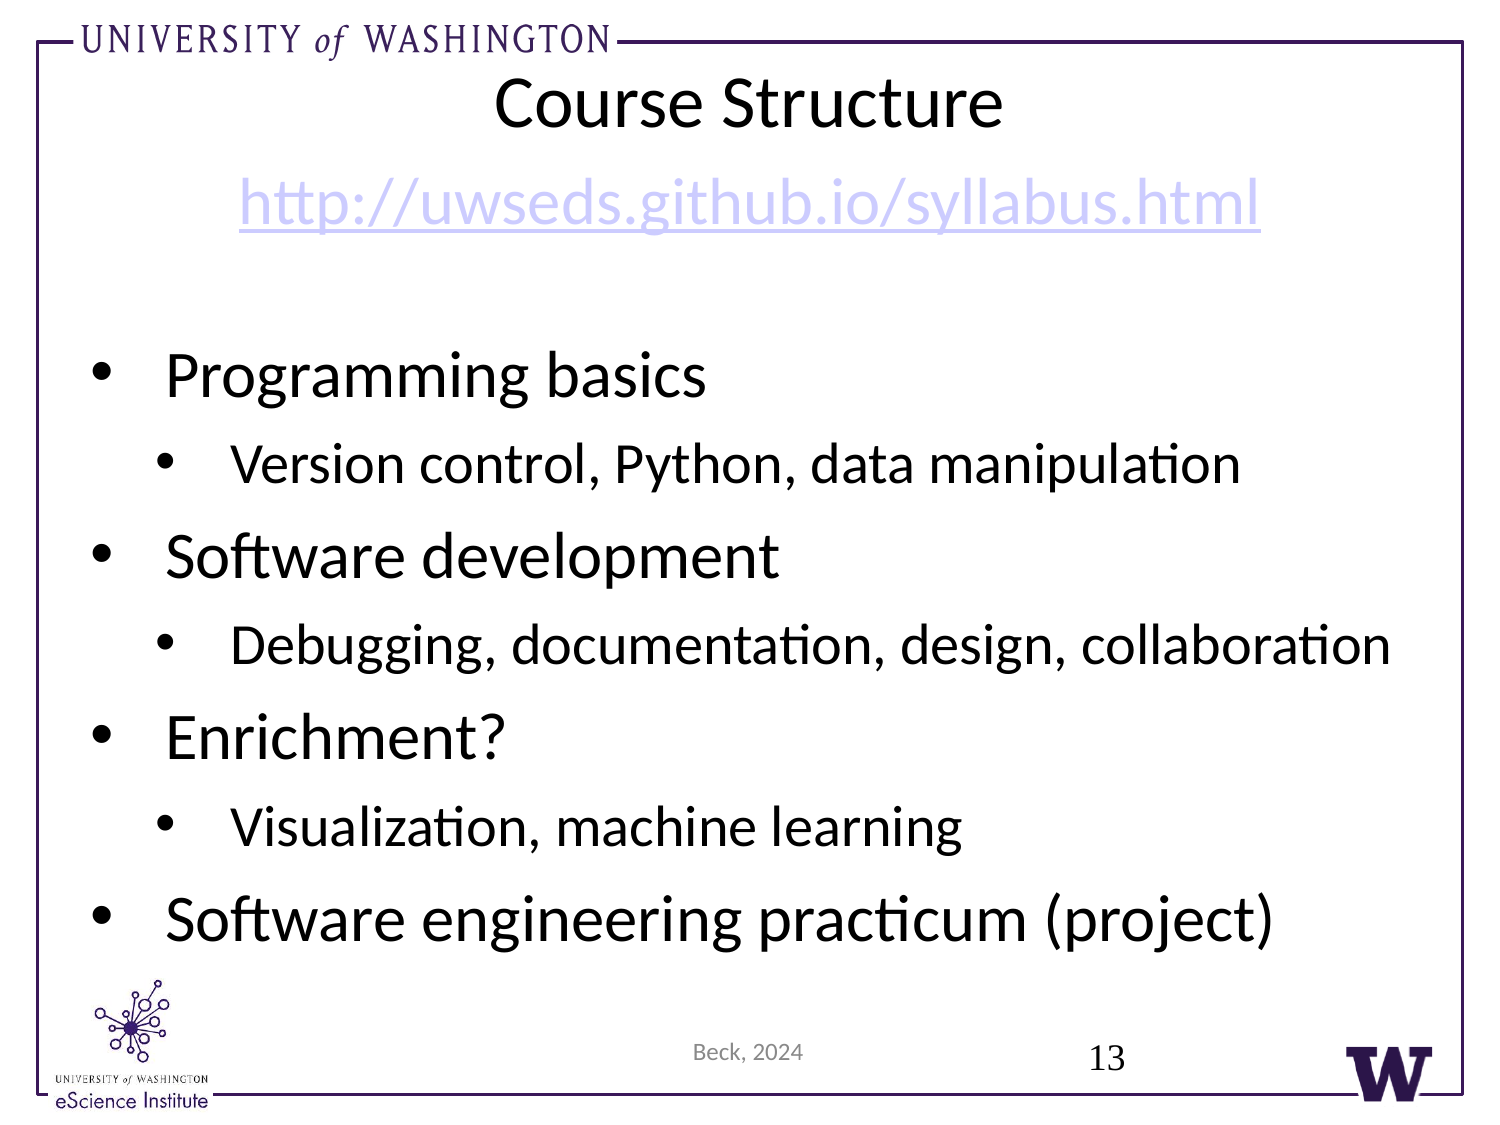

# Course Structure
http://uwseds.github.io/syllabus.html

Programming basics
Version control, Python, data manipulation
Software development
Debugging, documentation, design, collaboration
Enrichment?
Visualization, machine learning
Software engineering practicum (project)
13
Beck, 2024